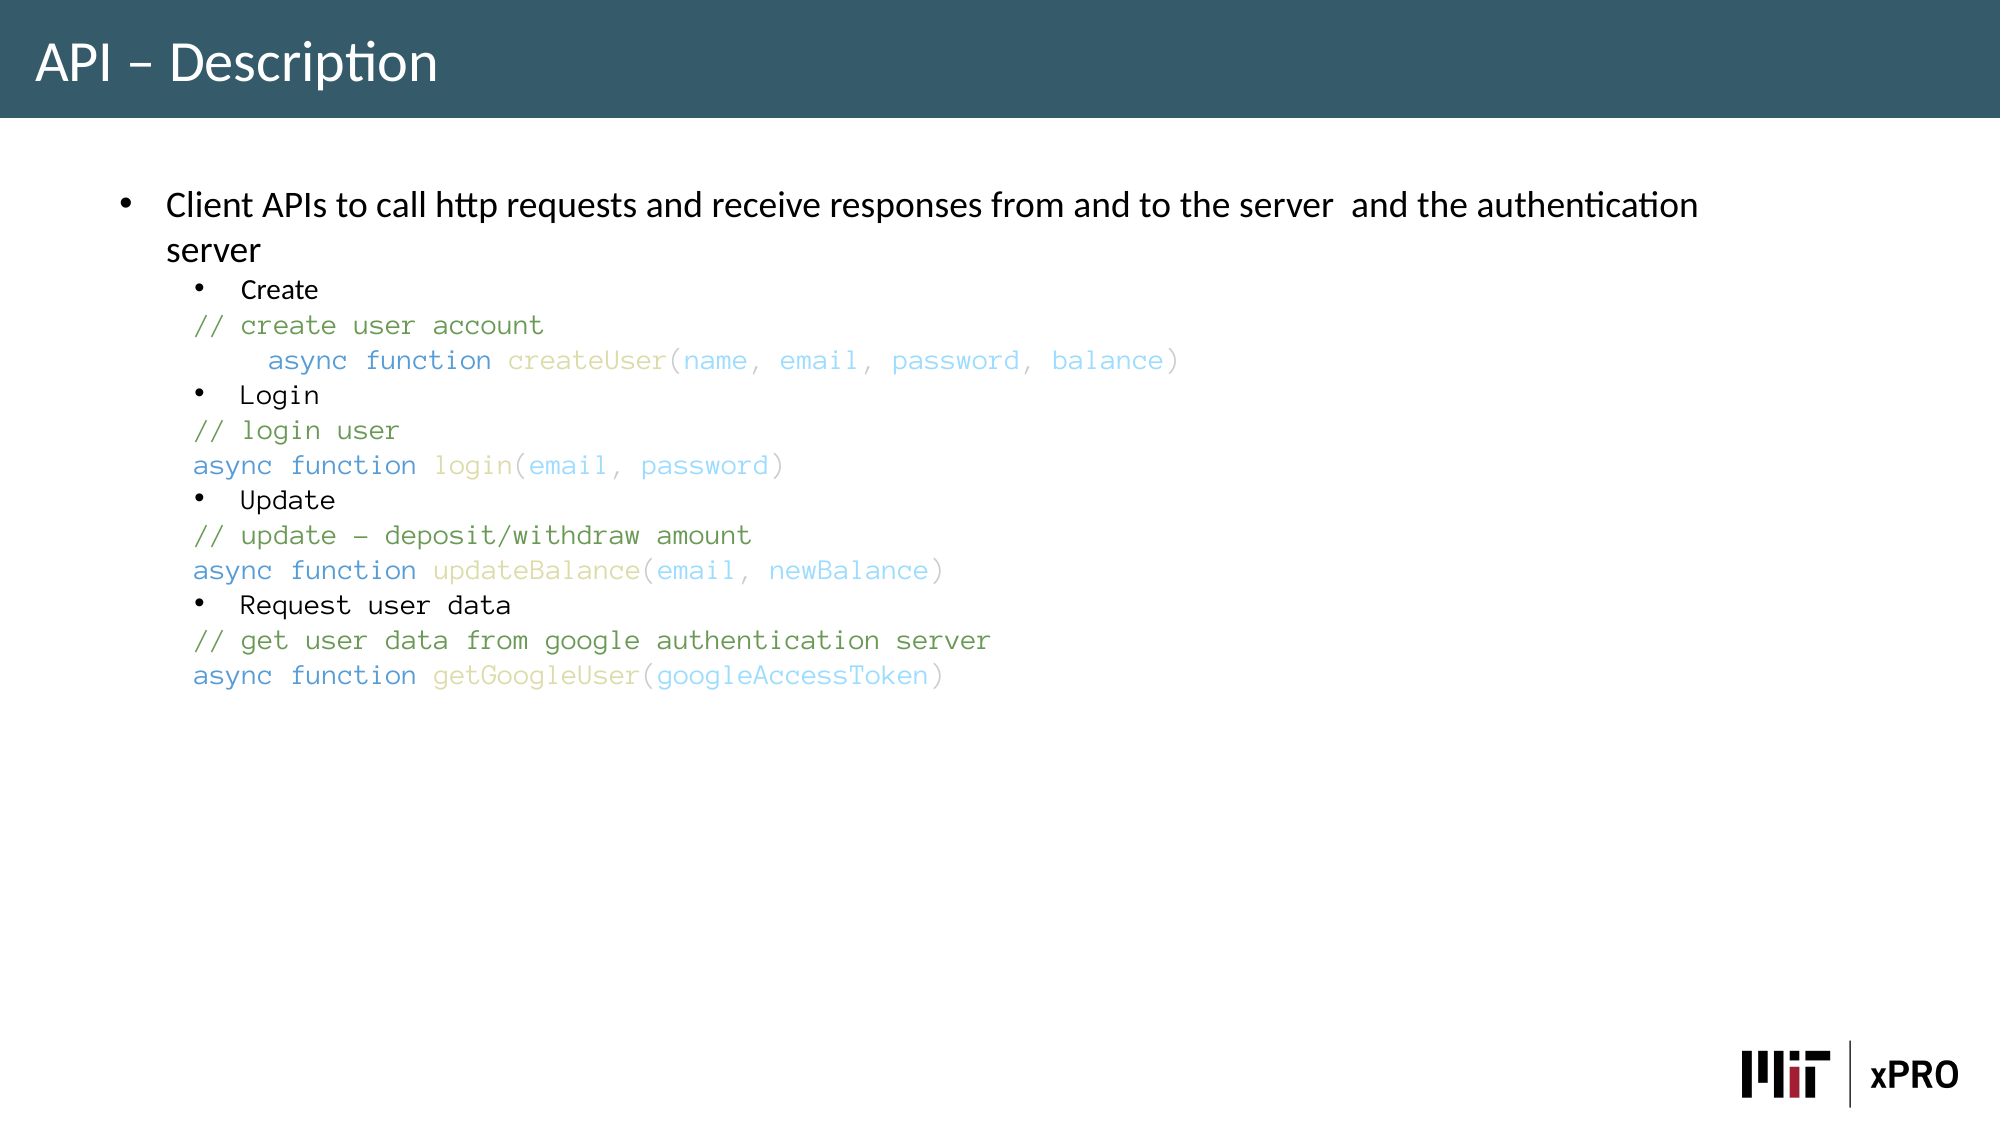

API – Description
Client APIs to call http requests and receive responses from and to the server  and the authentication server
Create
// create user account
	async function createUser(name, email, password, balance)
Login
// login user
async function login(email, password)
Update
// update - deposit/withdraw amount
async function updateBalance(email, newBalance)
Request user data
// get user data from google authentication server
async function getGoogleUser(googleAccessToken)